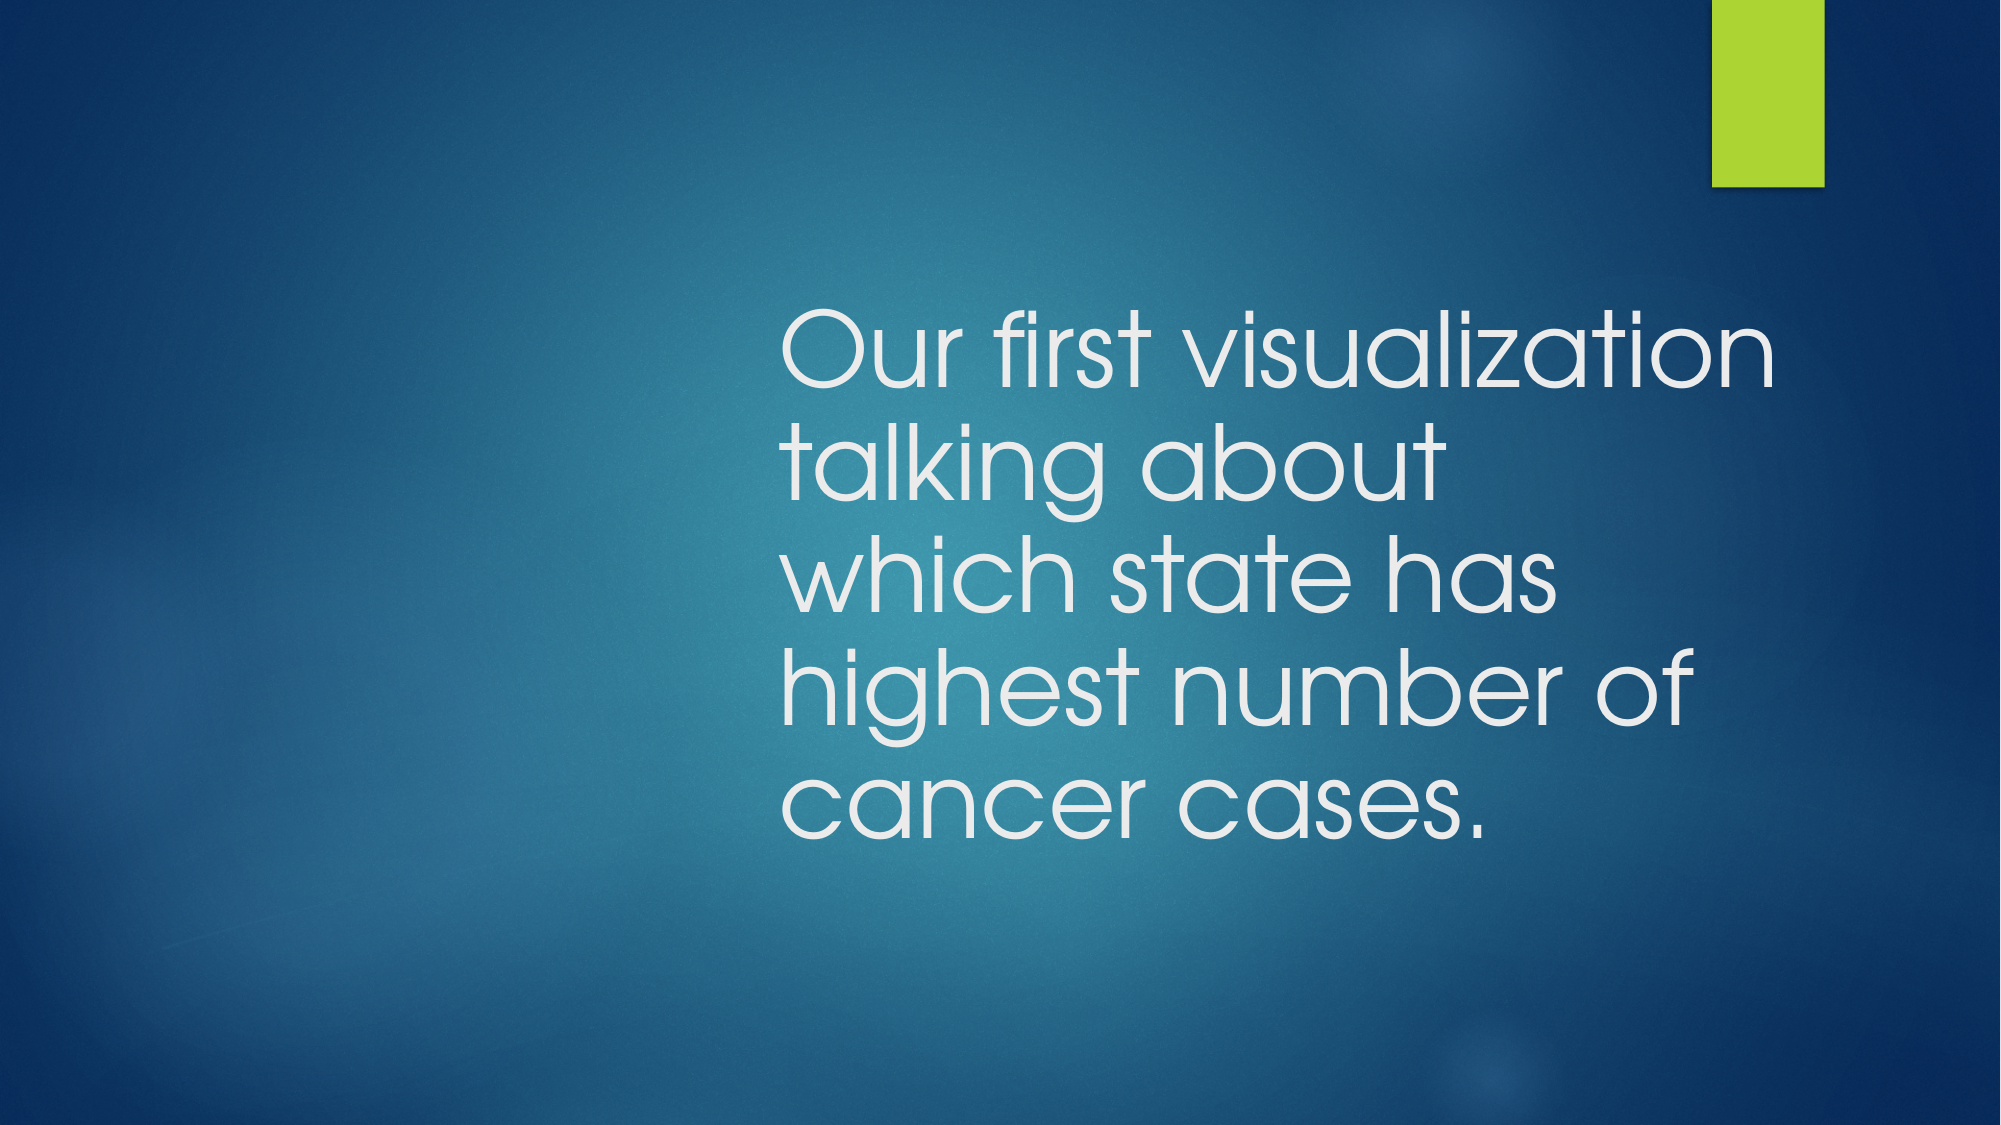

# Our first visualization talking about which state has highest number of cancer cases.